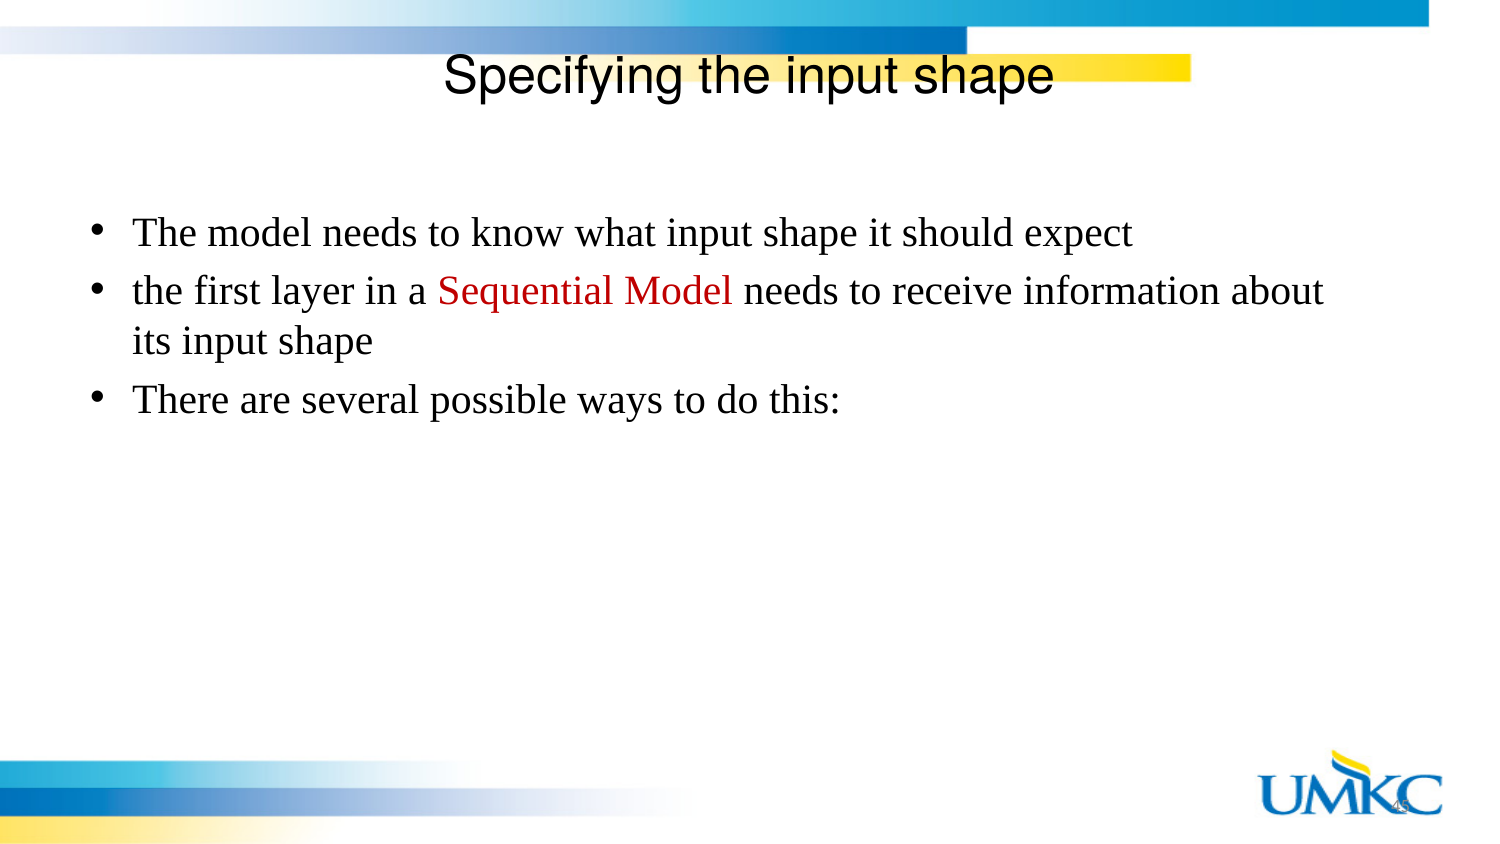

# Specifying the input shape
The model needs to know what input shape it should expect
the first layer in a Sequential Model needs to receive information about its input shape
There are several possible ways to do this:
45